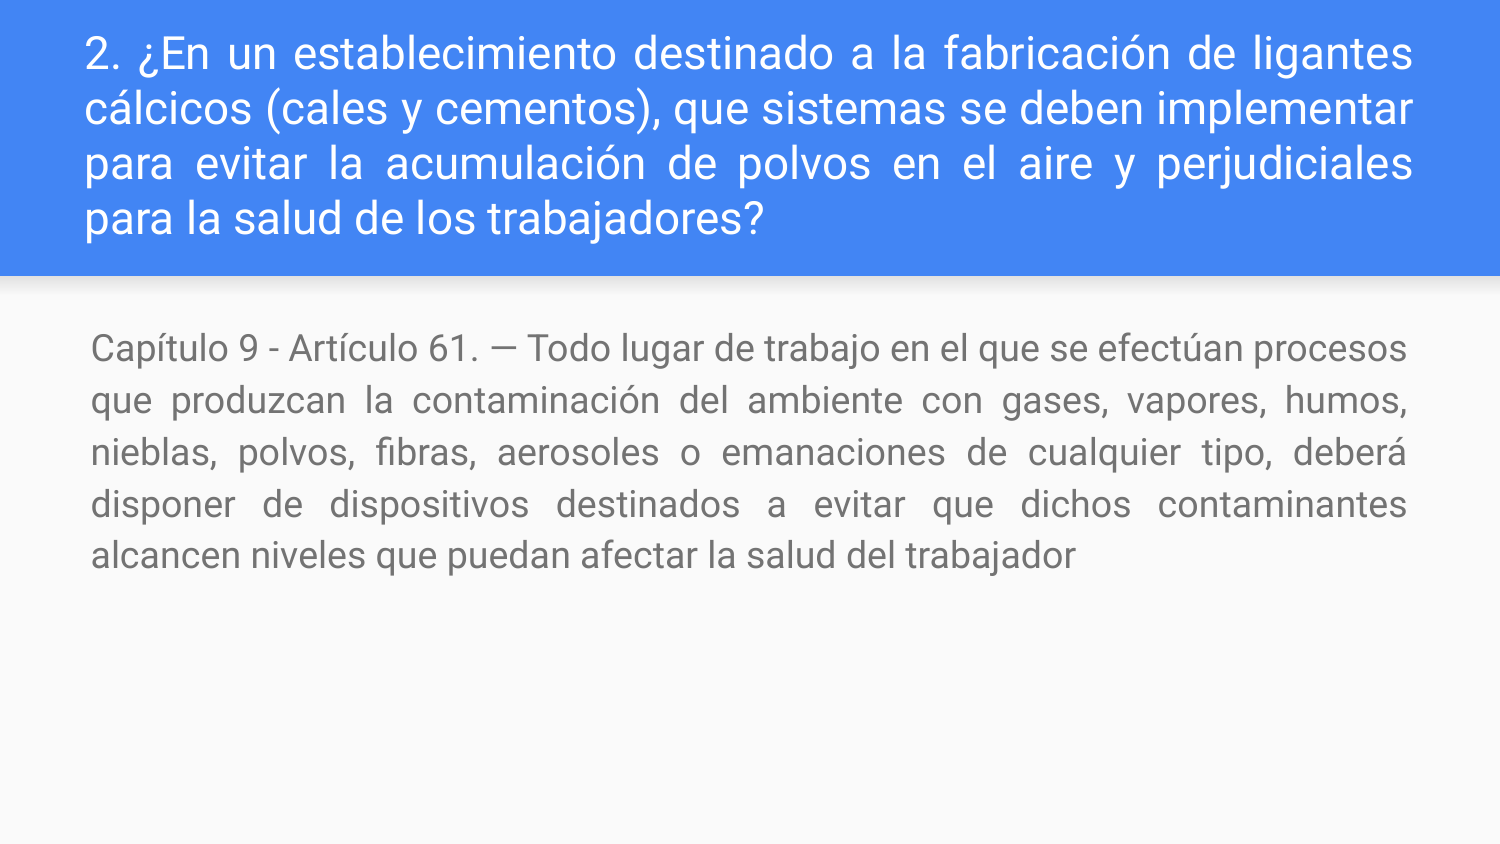

# 2. ¿En un establecimiento destinado a la fabricación de ligantes cálcicos (cales y cementos), que sistemas se deben implementar para evitar la acumulación de polvos en el aire y perjudiciales para la salud de los trabajadores?
Capítulo 9 - Artículo 61. — Todo lugar de trabajo en el que se efectúan procesos que produzcan la contaminación del ambiente con gases, vapores, humos, nieblas, polvos, fibras, aerosoles o emanaciones de cualquier tipo, deberá disponer de dispositivos destinados a evitar que dichos contaminantes alcancen niveles que puedan afectar la salud del trabajador